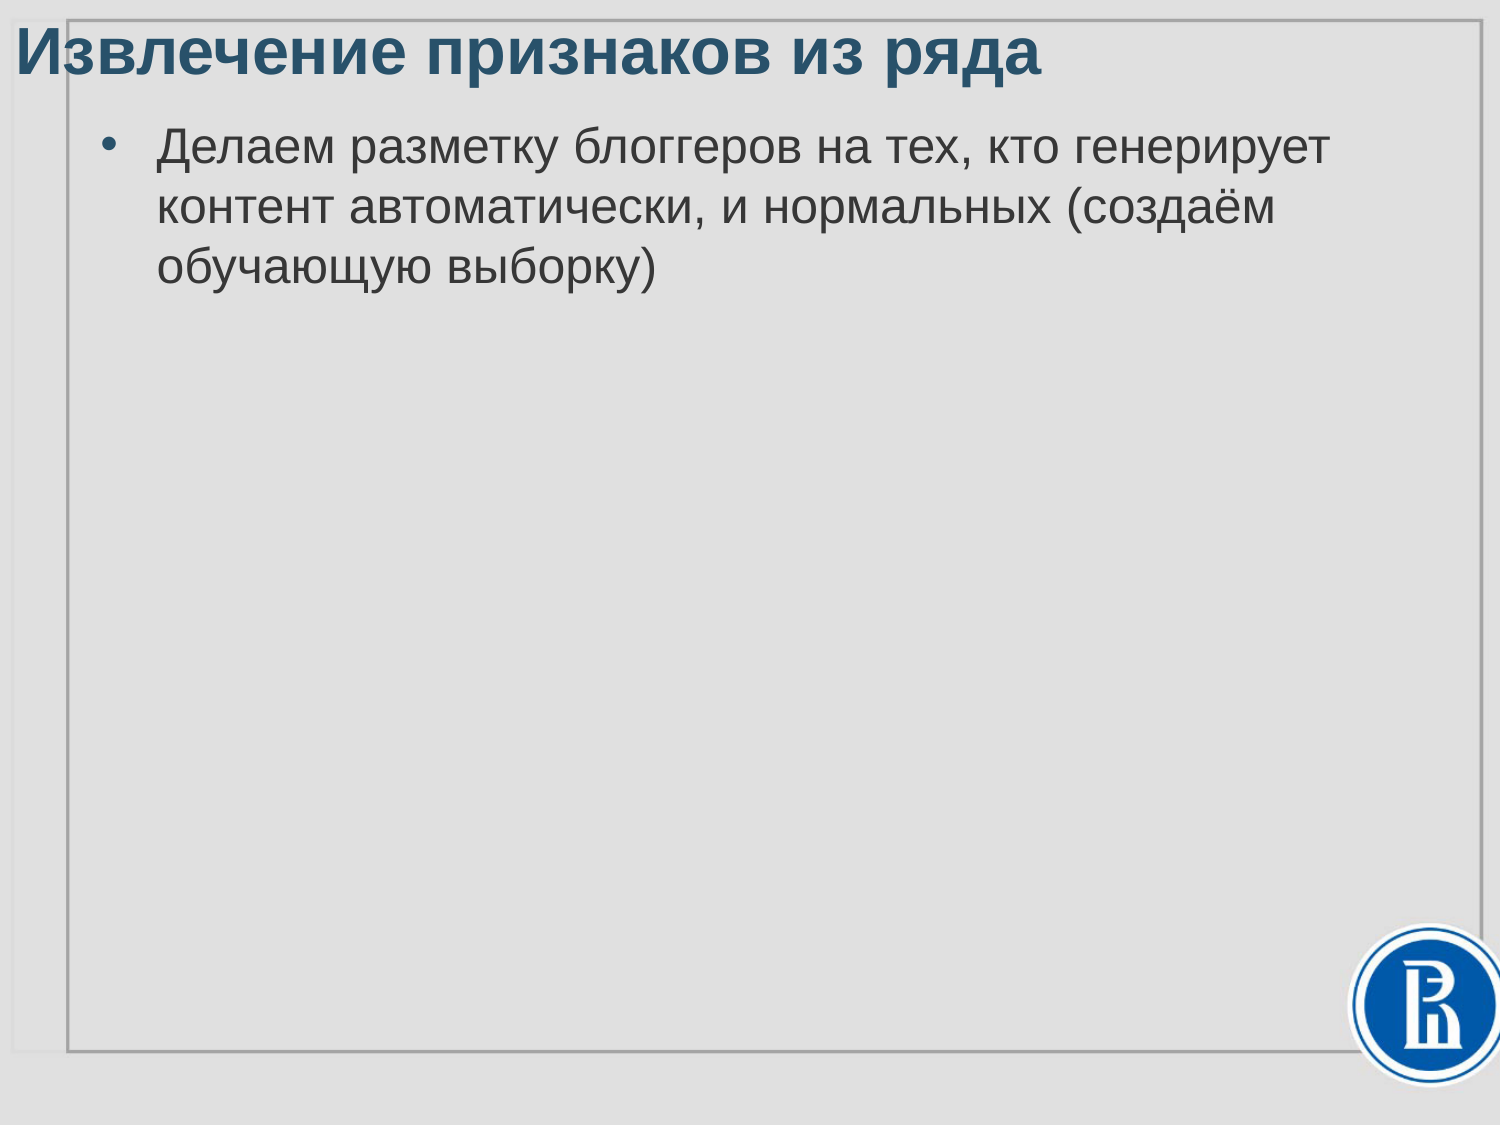

Извлечение признаков из ряда
Делаем разметку блоггеров на тех, кто генерирует контент автоматически, и нормальных (создаём обучающую выборку)